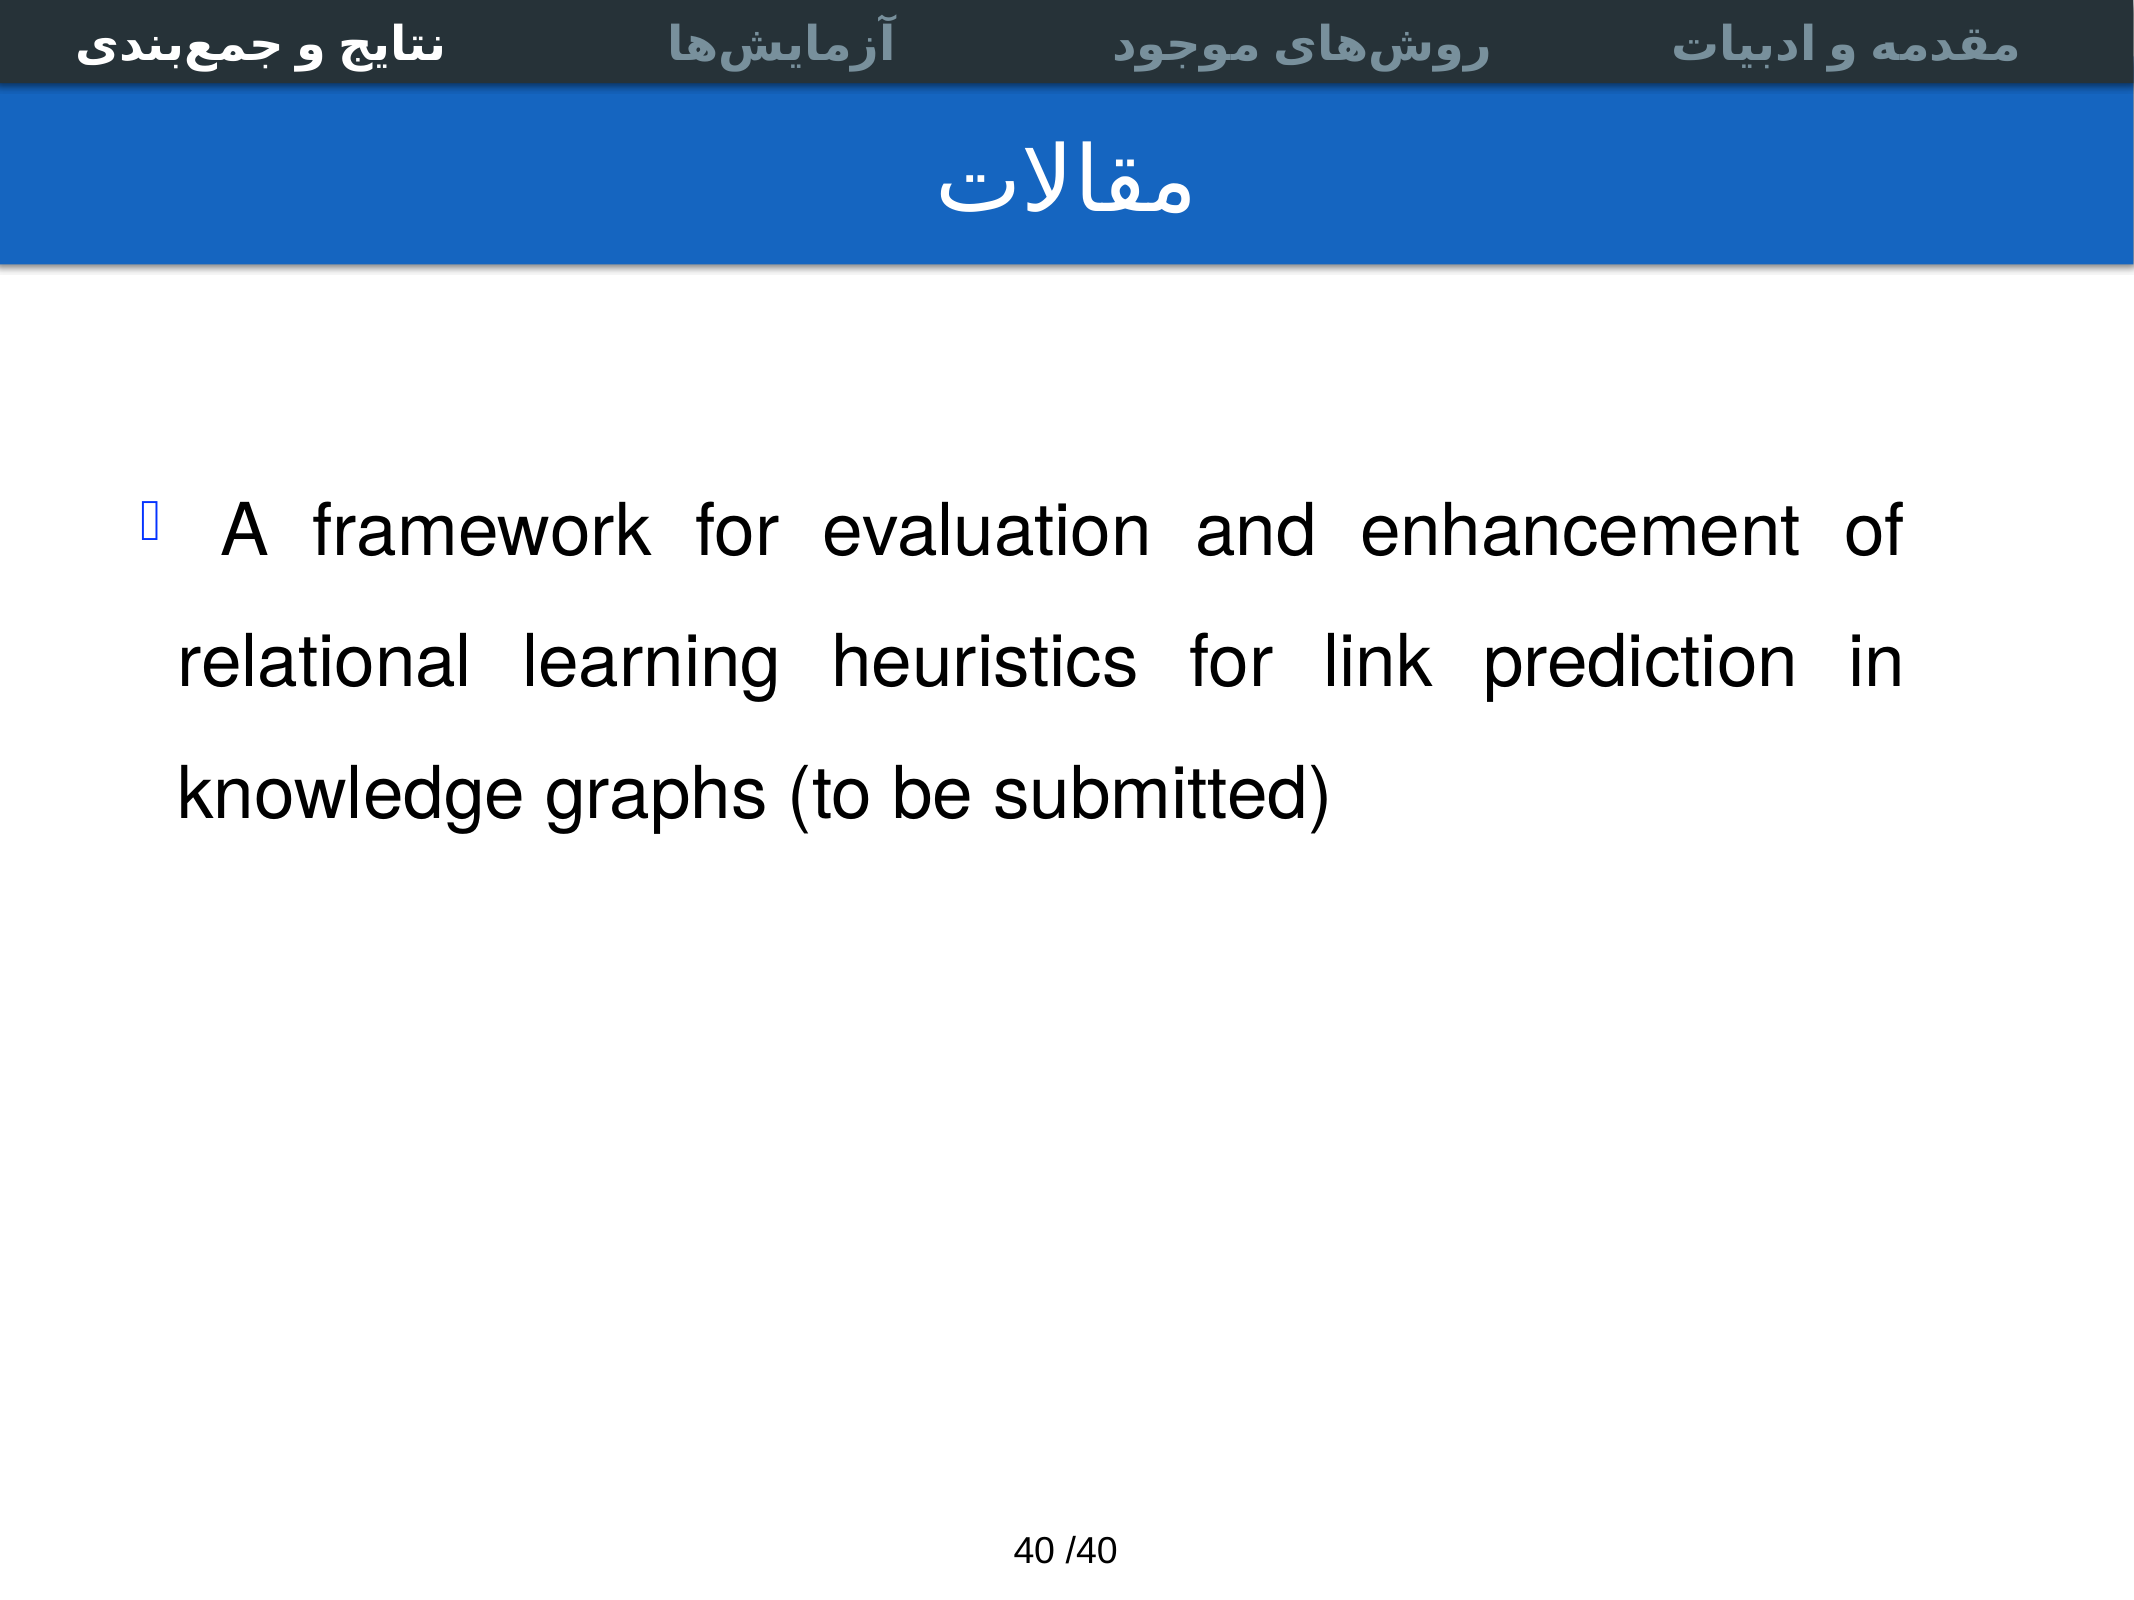

آزمایش‌ها
آزمایش‌ها
Multi-relational data
Link prediction
Experiments
Association Rules
نتایج و جمع‌بندی
نتایج و جمع‌بندی
روش‌های موجود
روش‌های موجود
مقدمه و ادبیات
مقدمه و ادبیات
# مقالات
 A framework for evaluation and enhancement of relational learning heuristics for link prediction in knowledge graphs (to be submitted)
40 /40